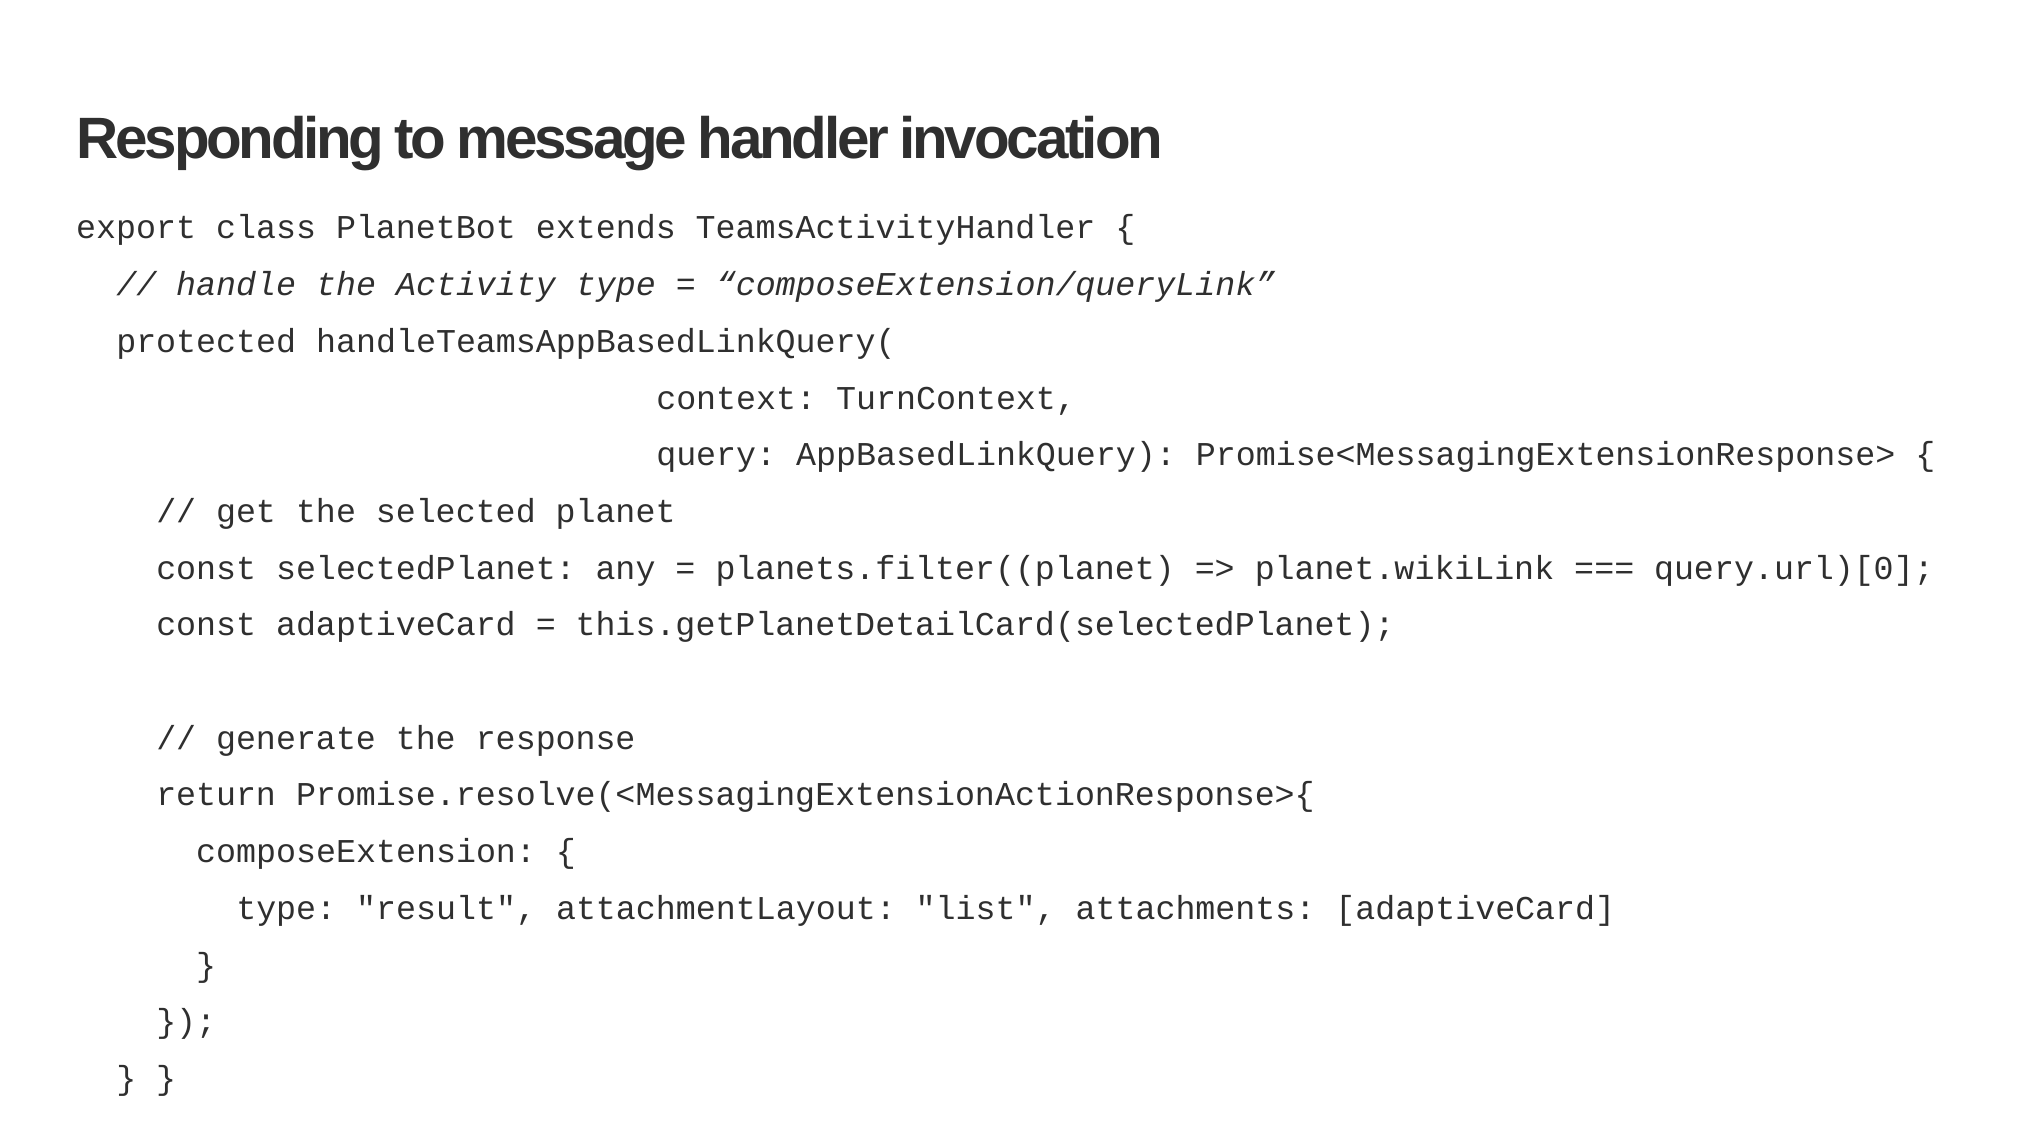

# Responding to message handler invocation
export class PlanetBot extends TeamsActivityHandler {
  // handle the Activity type = “composeExtension/queryLink”
  protected handleTeamsAppBasedLinkQuery(
                             context: TurnContext,
                             query: AppBasedLinkQuery): Promise<MessagingExtensionResponse> {
    // get the selected planet
    const selectedPlanet: any = planets.filter((planet) => planet.wikiLink === query.url)[0];
    const adaptiveCard = this.getPlanetDetailCard(selectedPlanet);

    // generate the response
    return Promise.resolve(<MessagingExtensionActionResponse>{
      composeExtension: {
        type: "result", attachmentLayout: "list", attachments: [adaptiveCard]
      }
    });
  } }